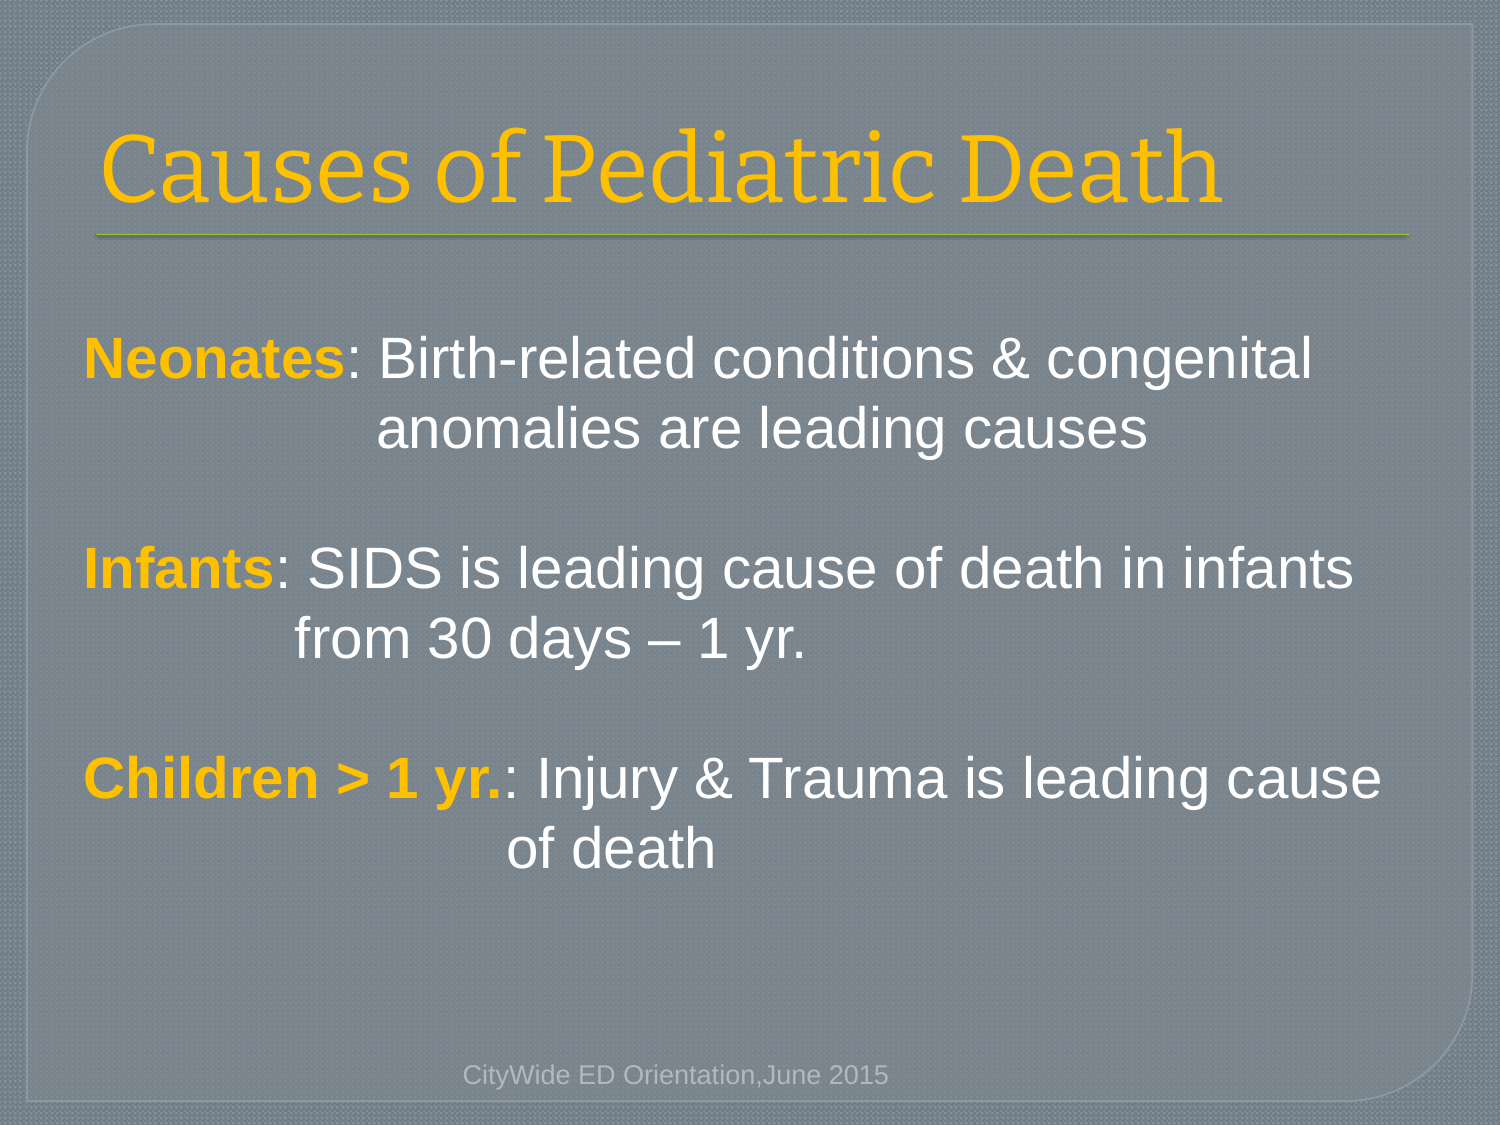

# Causes of Pediatric Death
Neonates: Birth-related conditions & congenital
                  anomalies are leading causes

Infants: SIDS is leading cause of death in infants
             from 30 days – 1 yr.

Children > 1 yr.: Injury & Trauma is leading cause
                          of death
CityWide ED Orientation,June 2015